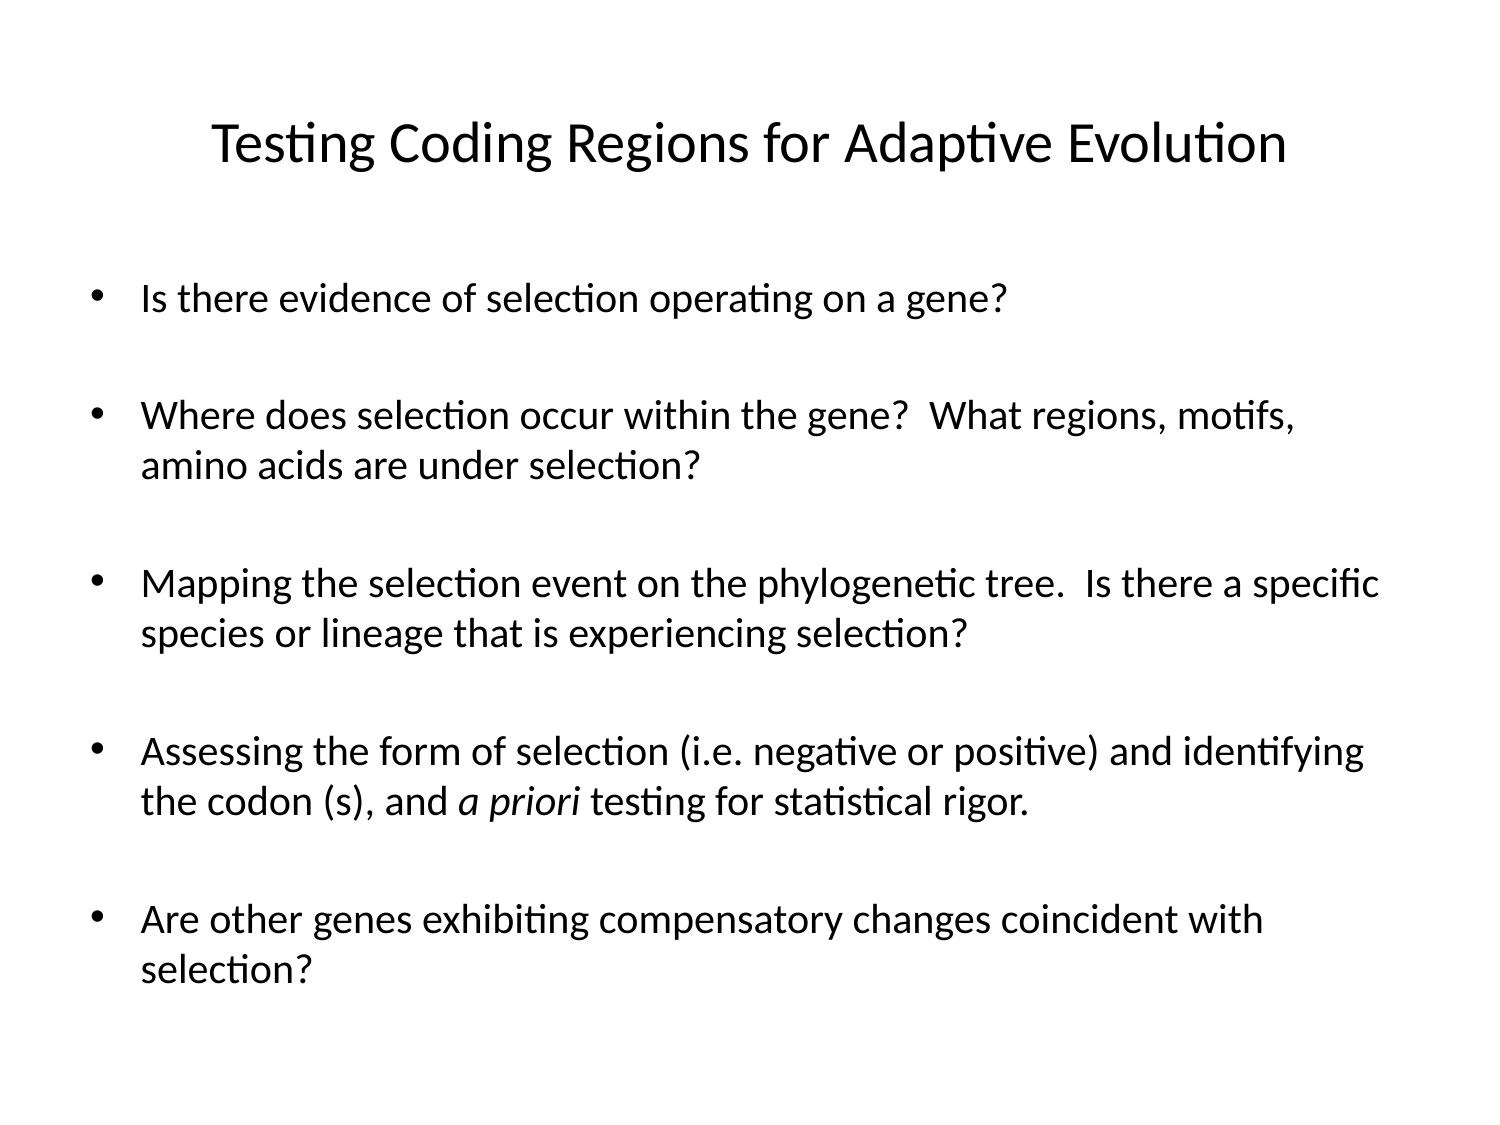

# Testing Coding Regions for Adaptive Evolution
Is there evidence of selection operating on a gene?

Where does selection occur within the gene?  What regions, motifs, amino acids are under selection?

Mapping the selection event on the phylogenetic tree.  Is there a specific species or lineage that is experiencing selection?

Assessing the form of selection (i.e. negative or positive) and identifying the codon (s), and a priori testing for statistical rigor.

Are other genes exhibiting compensatory changes coincident with selection?